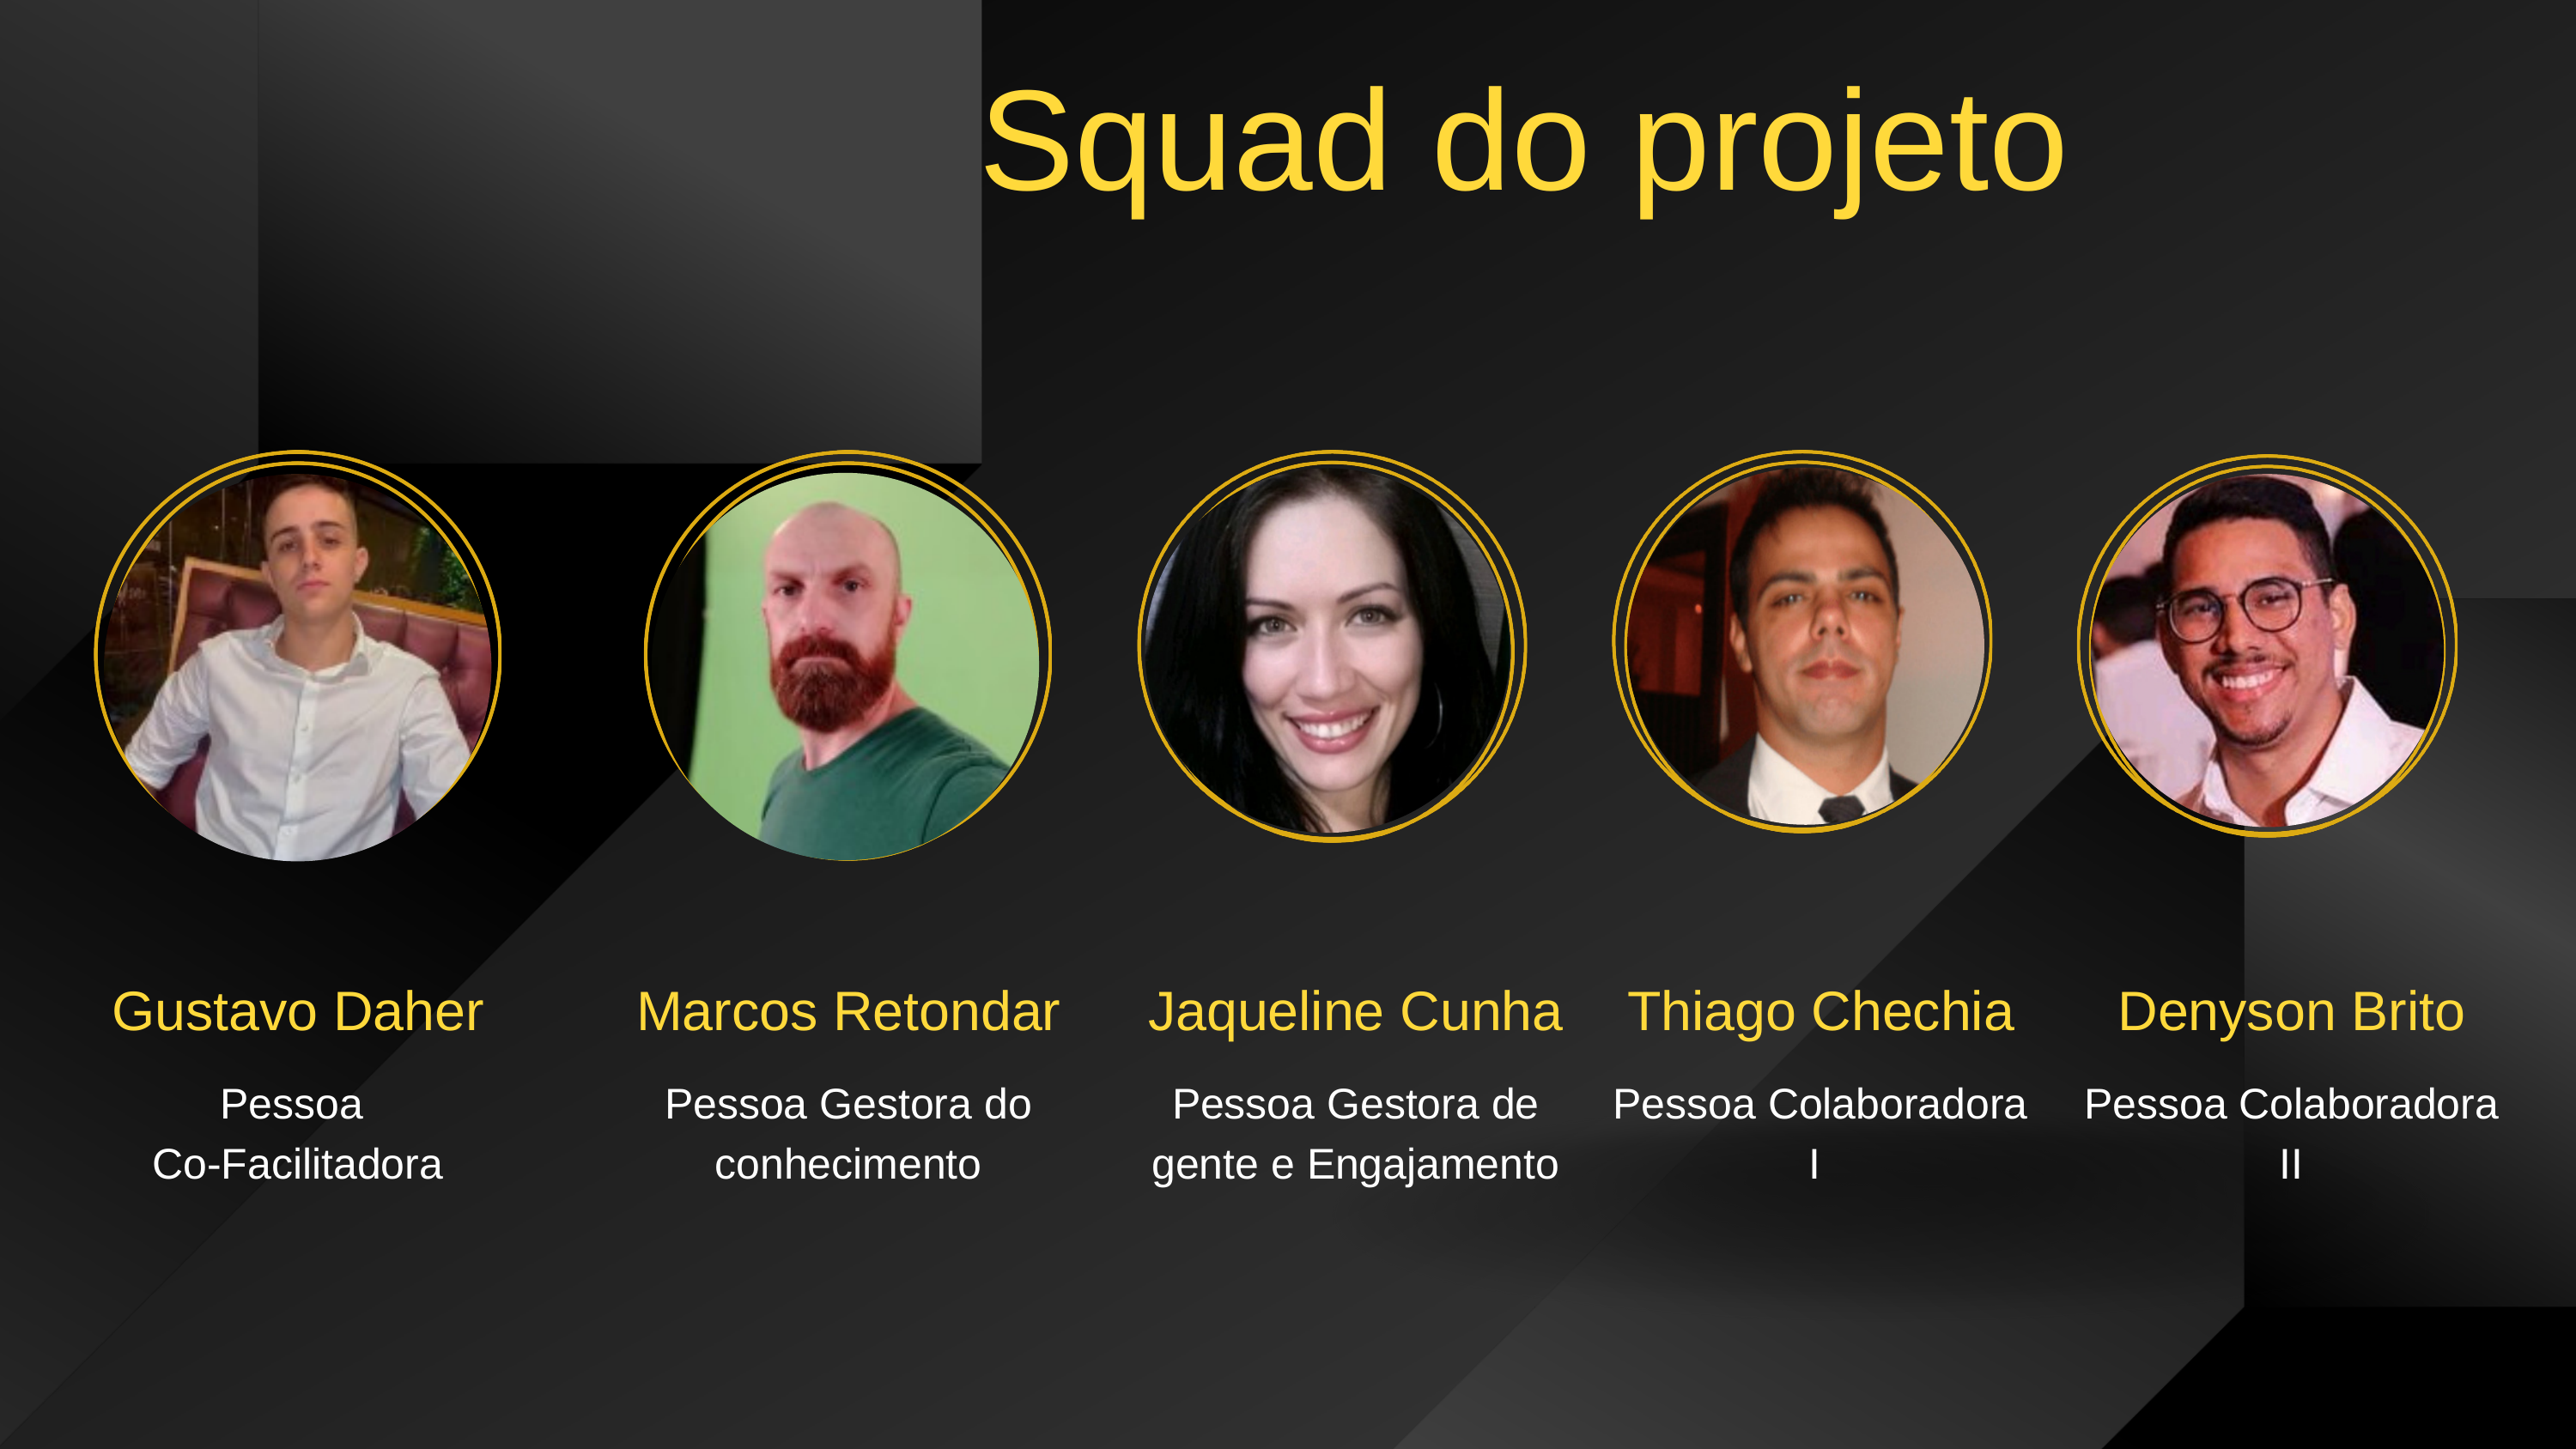

Squad do projeto

Gustavo Daher
Pessoa
Co-Facilitadora
Marcos Retondar
Pessoa Gestora do conhecimento
Jaqueline Cunha
Pessoa Gestora de gente e Engajamento
Thiago Chechia
Pessoa Colaboradora I
Denyson Brito
Pessoa Colaboradora II